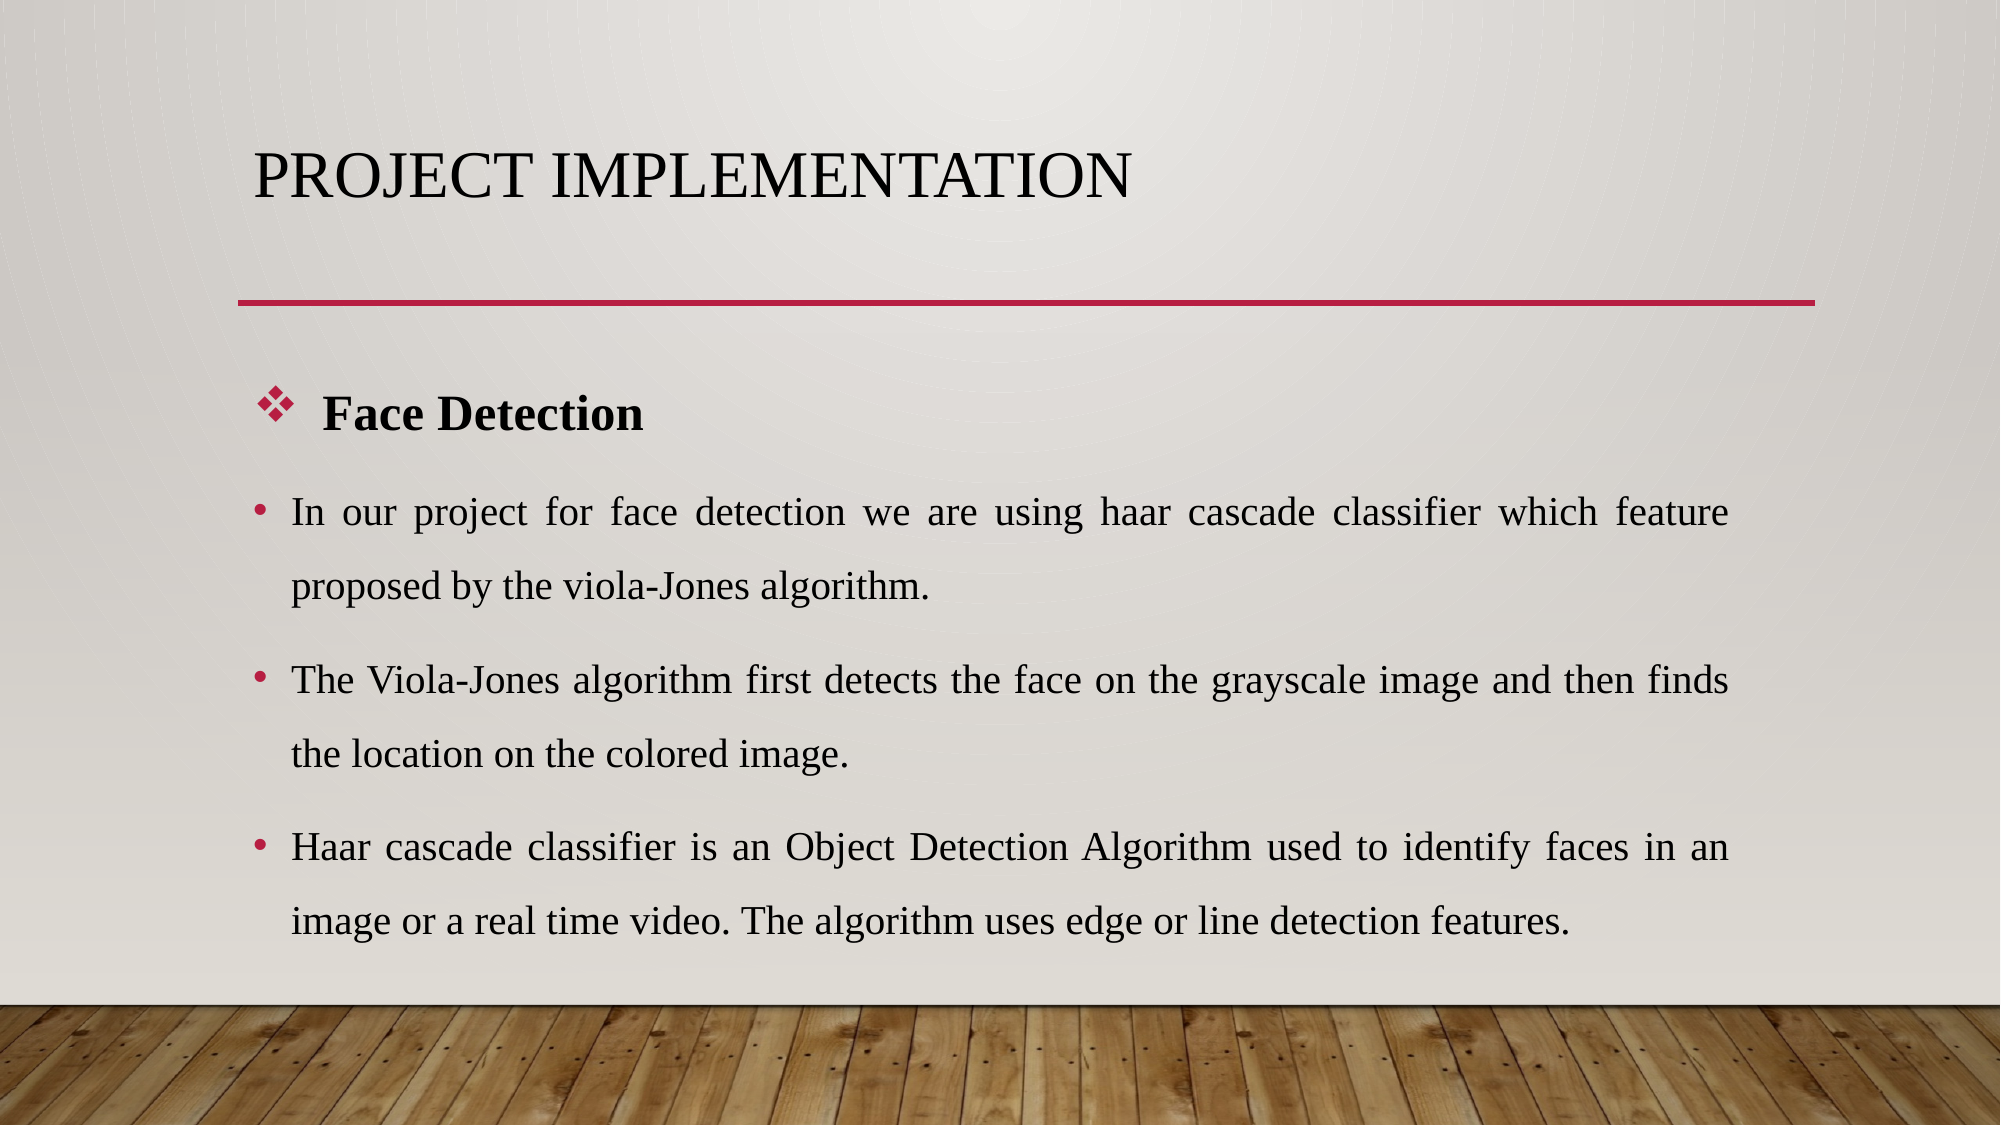

# Project Implementation

 Face Detection
In our project for face detection we are using haar cascade classifier which feature proposed by the viola-Jones algorithm.
The Viola-Jones algorithm first detects the face on the grayscale image and then finds the location on the colored image.
Haar cascade classifier is an Object Detection Algorithm used to identify faces in an image or a real time video. The algorithm uses edge or line detection features.